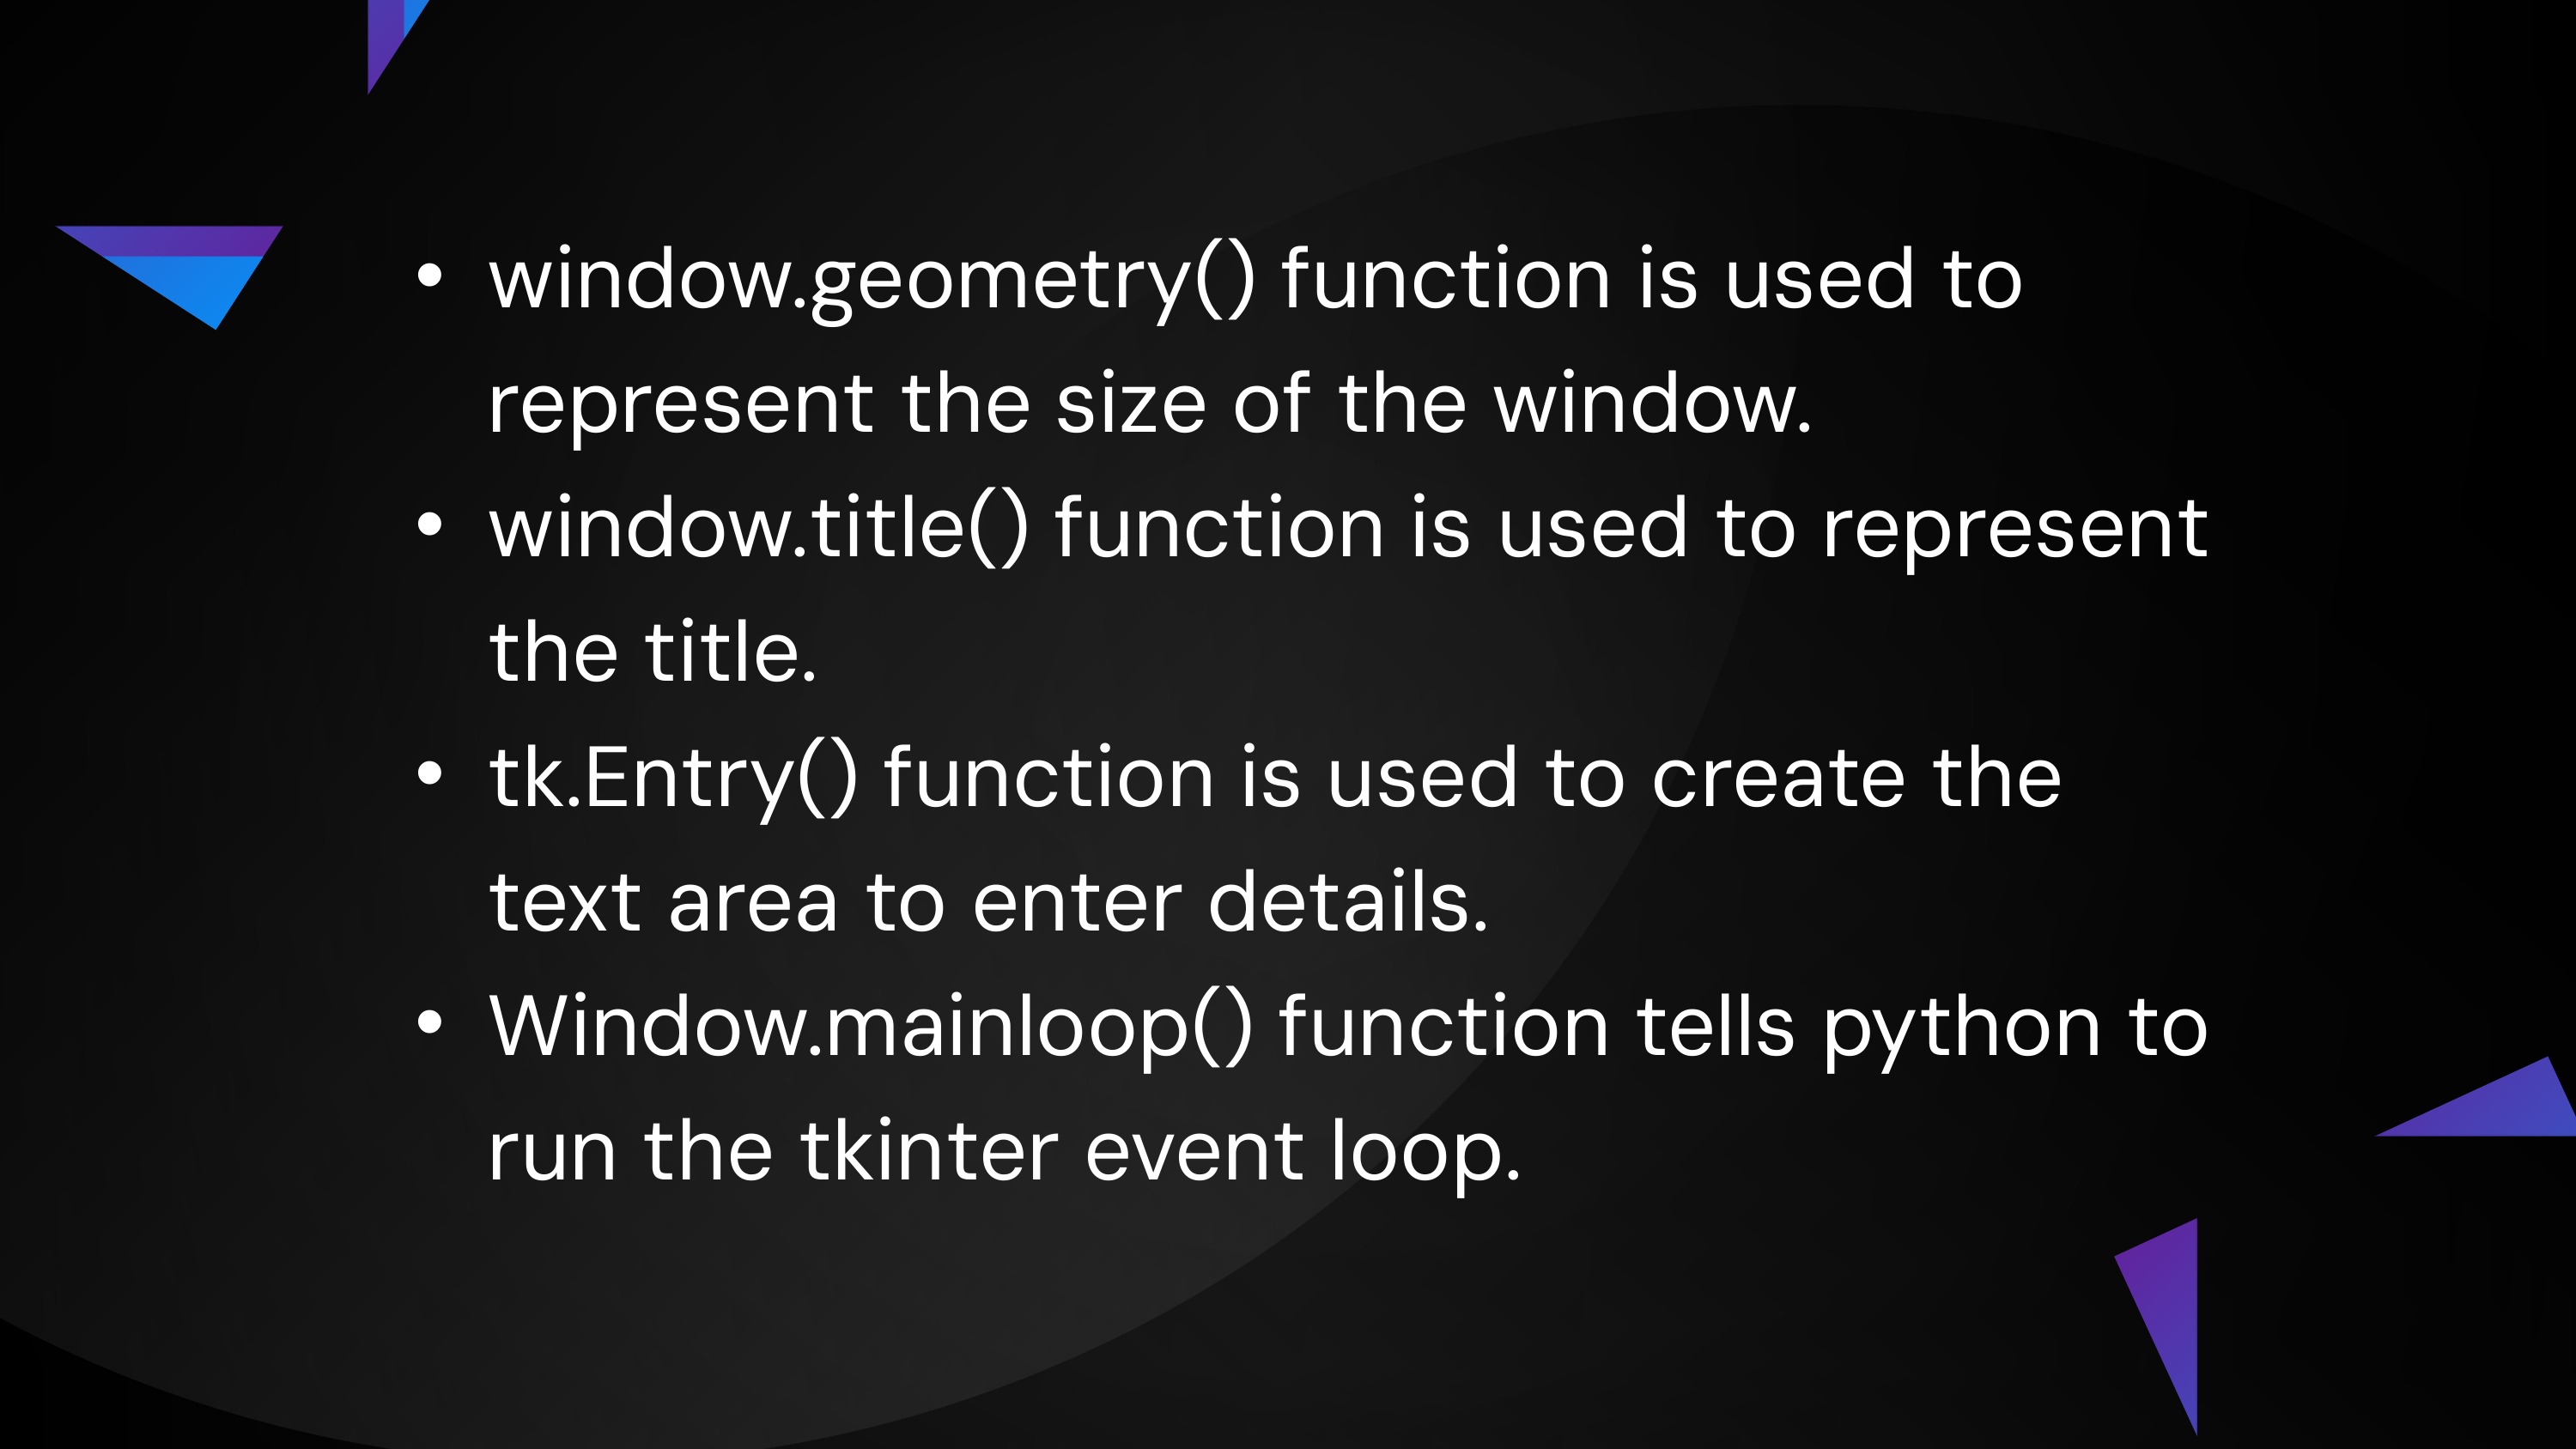

window.geometry() function is used to represent the size of the window.
window.title() function is used to represent the title.
tk.Entry() function is used to create the text area to enter details.
Window.mainloop() function tells python to run the tkinter event loop.